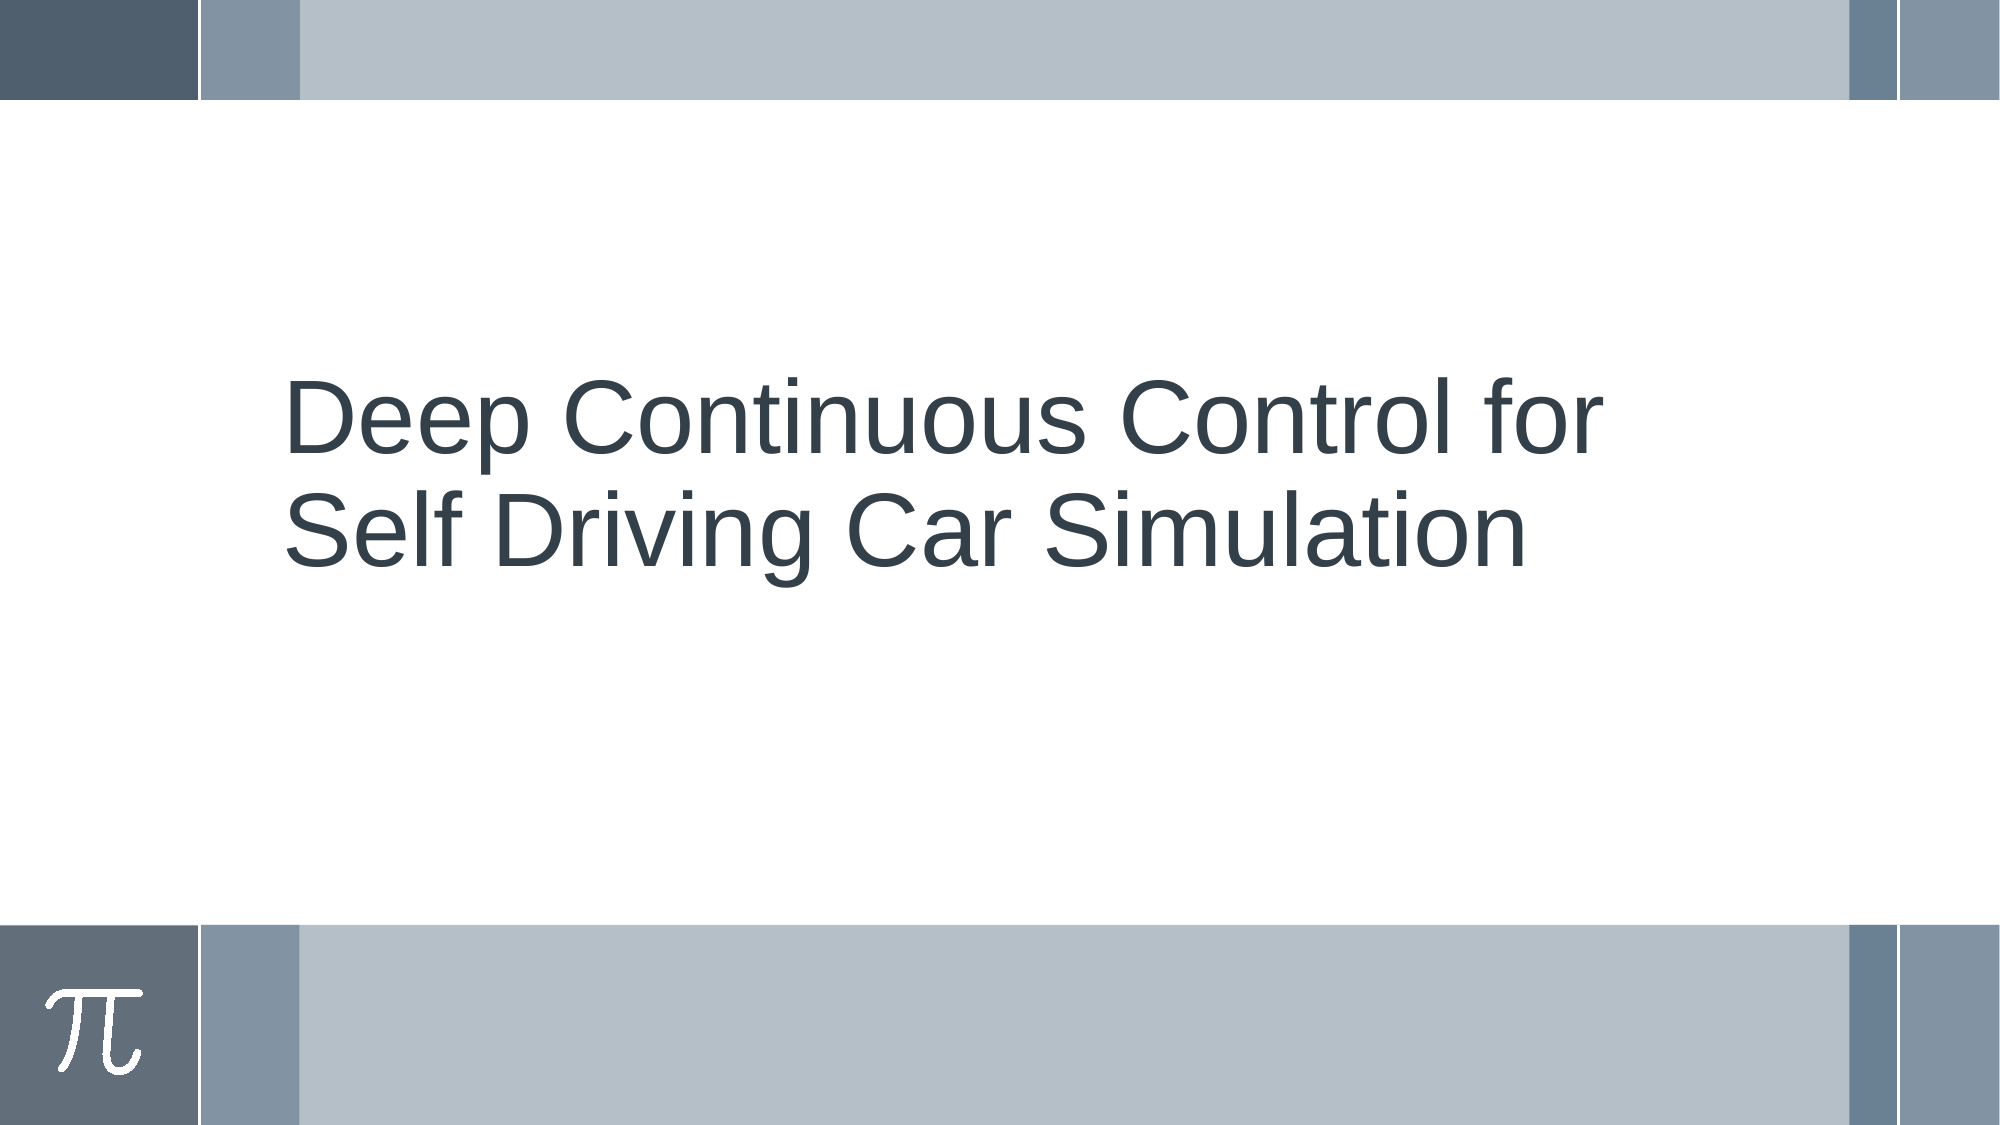

# Deep Continuous Control for Self Driving Car Simulation